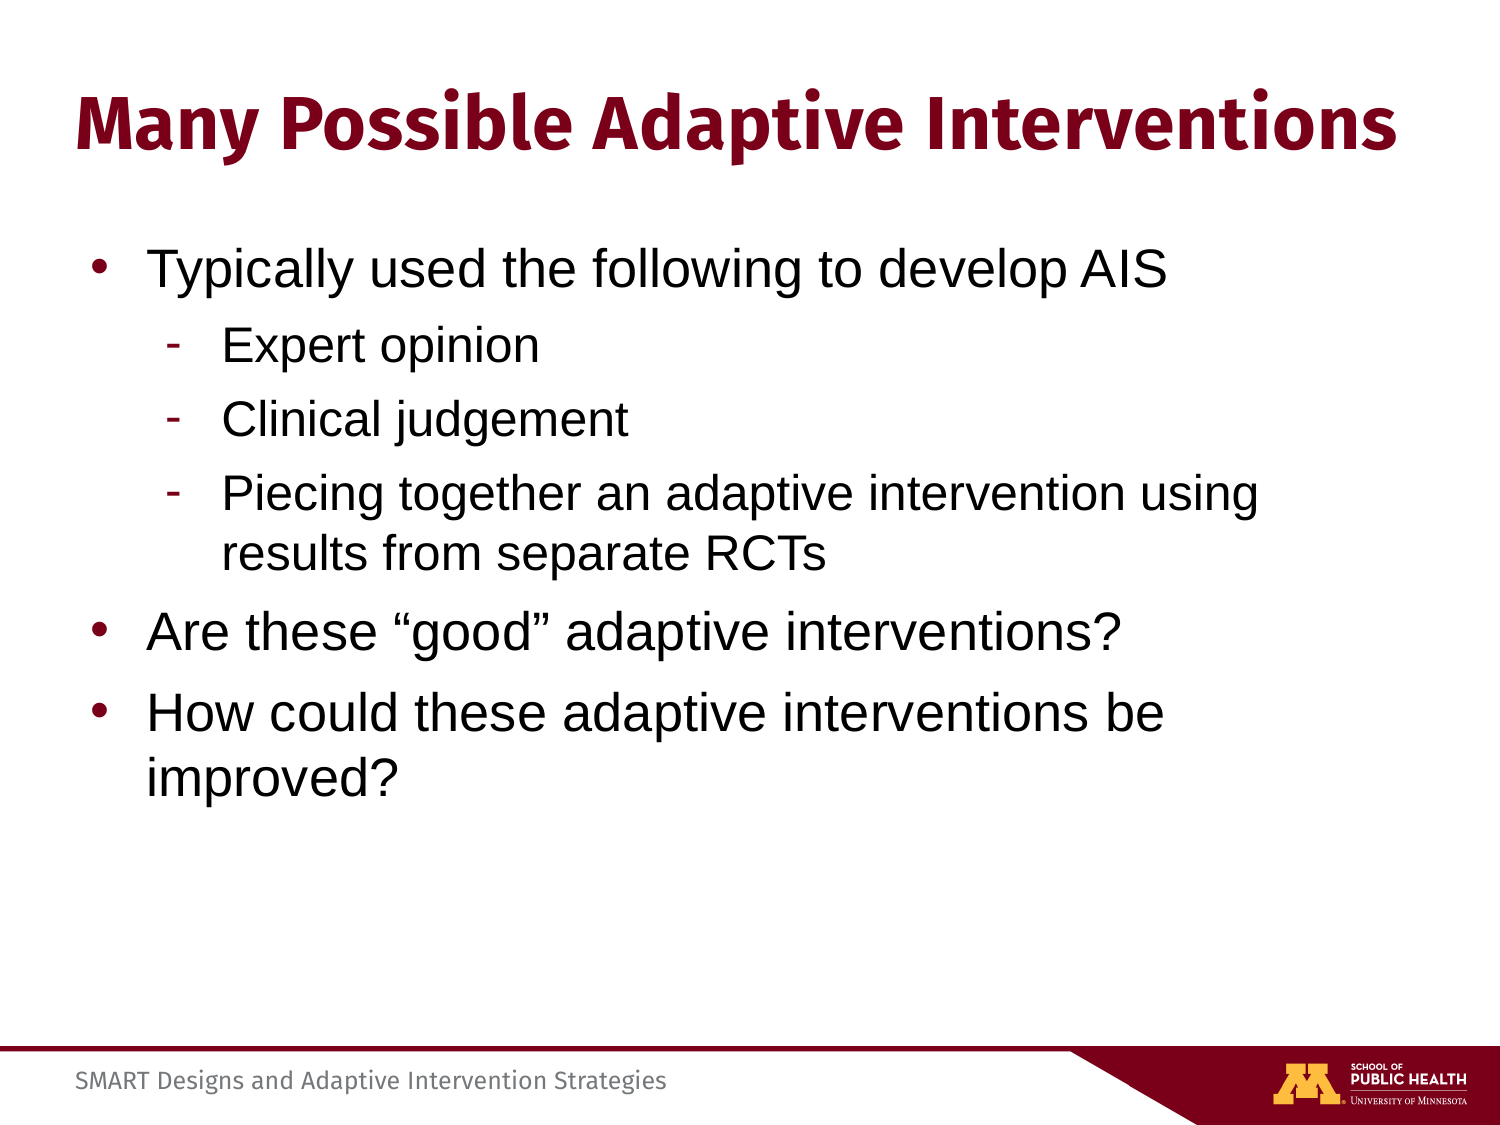

# Many Possible Adaptive Interventions
Typically used the following to develop AIS
Expert opinion
Clinical judgement
Piecing together an adaptive intervention using results from separate RCTs
Are these “good” adaptive interventions?
How could these adaptive interventions be improved?
SMART Designs and Adaptive Intervention Strategies